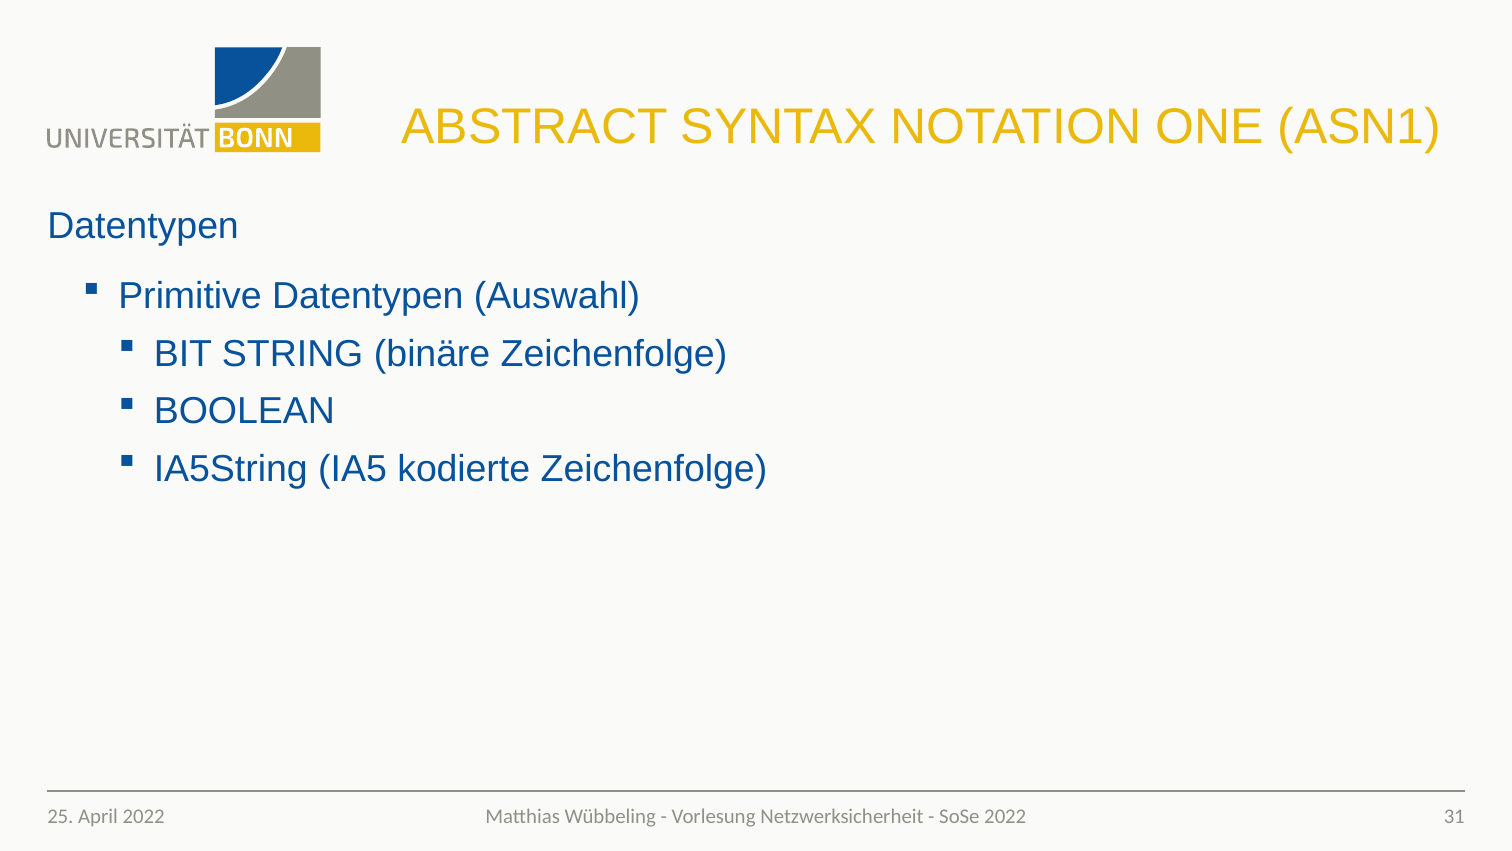

# Abstract Syntax Notation One (ASN1)
Datentypen
Primitive Datentypen (Auswahl)
BIT STRING (binäre Zeichenfolge)
BOOLEAN
IA5String (IA5 kodierte Zeichenfolge)
25. April 2022
31
Matthias Wübbeling - Vorlesung Netzwerksicherheit - SoSe 2022